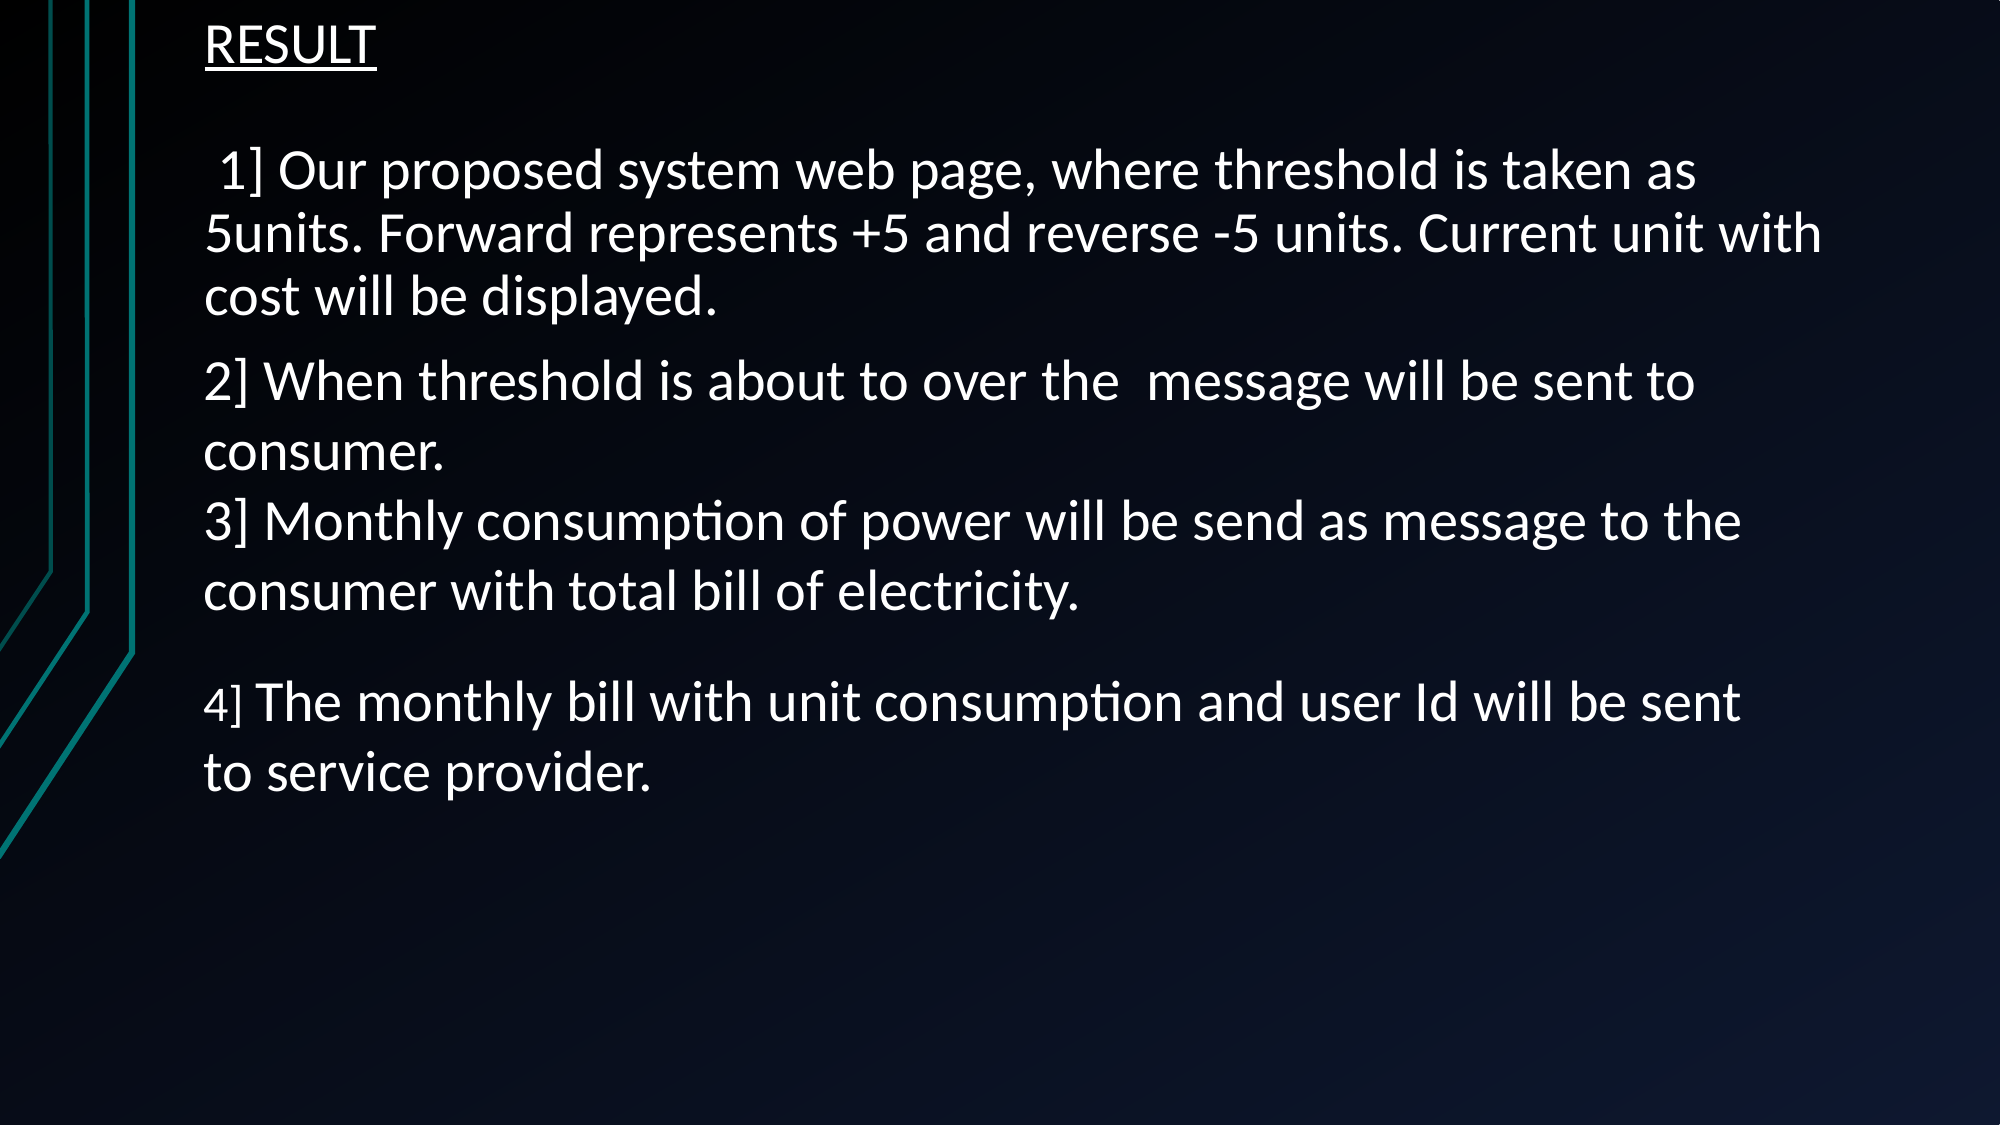

# RESULT 1] Our proposed system web page, where threshold is taken as 5units. Forward represents +5 and reverse -5 units. Current unit with cost will be displayed.
2] When threshold is about to over the  message will be sent to consumer.
3] Monthly consumption of power will be send as message to the consumer with total bill of electricity.
4] The monthly bill with unit consumption and user Id will be sent to service provider.